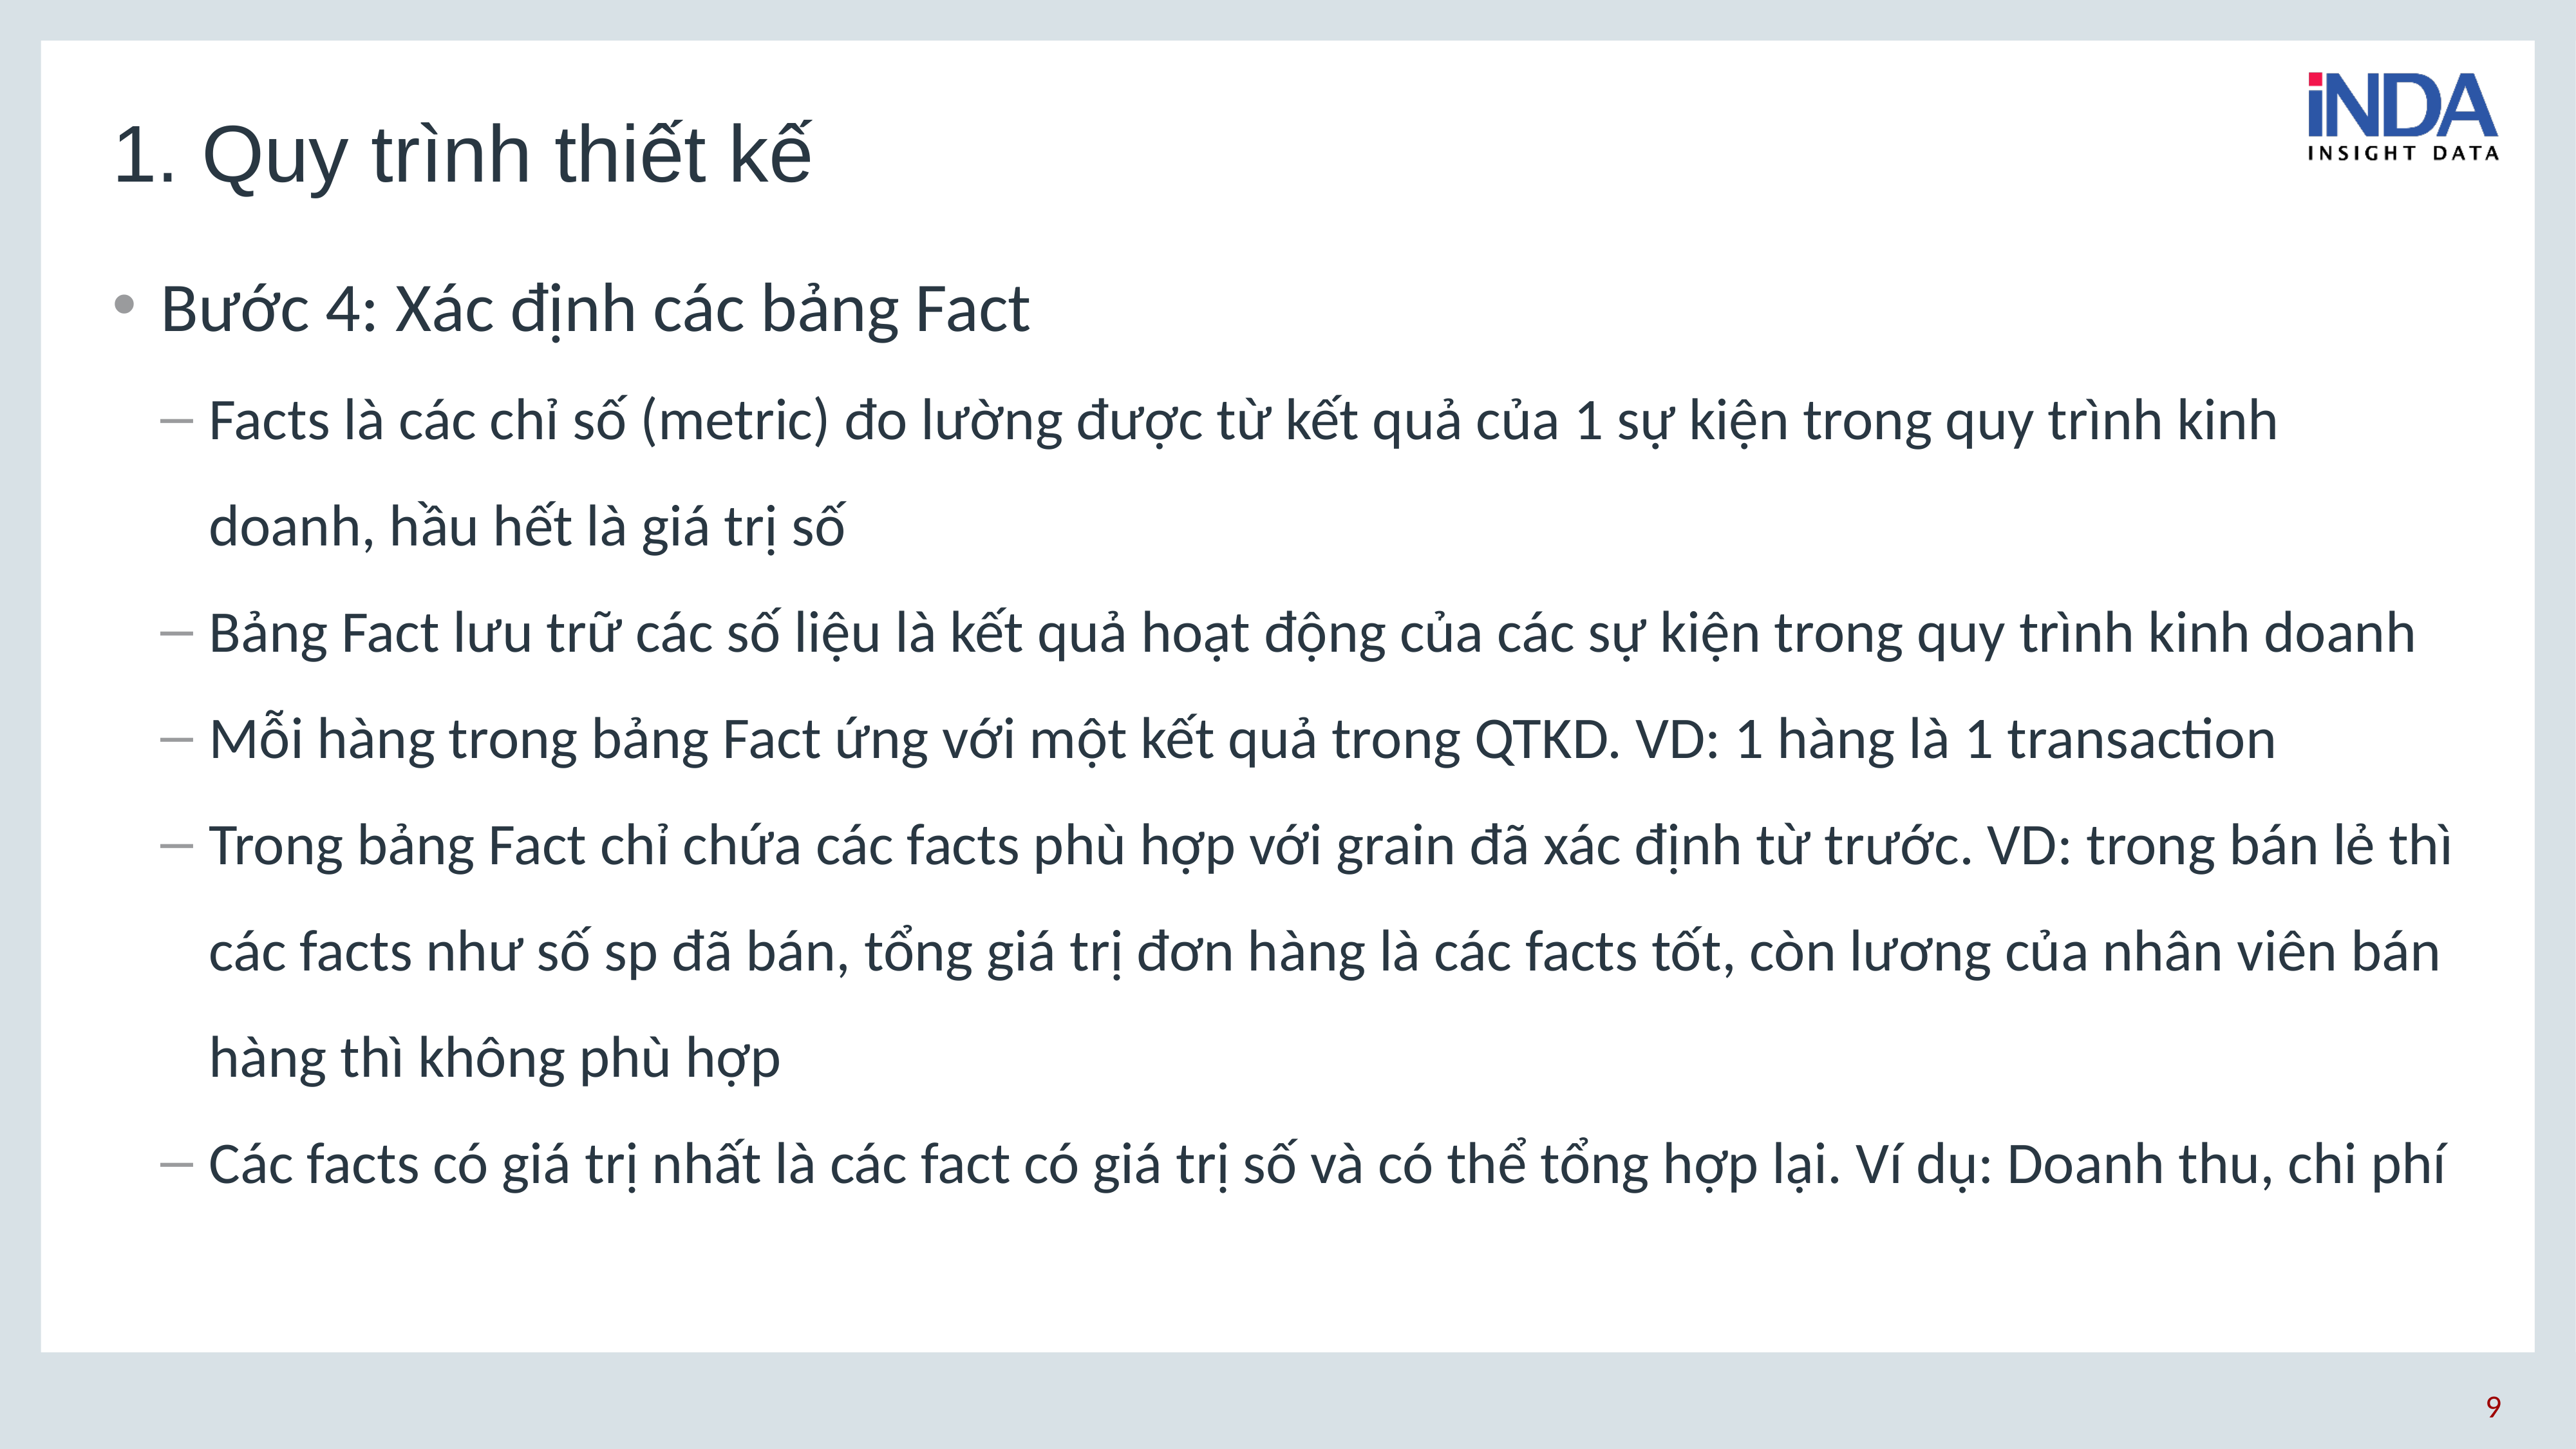

# 1. Quy trình thiết kế
Bước 4: Xác định các bảng Fact
Facts là các chỉ số (metric) đo lường được từ kết quả của 1 sự kiện trong quy trình kinh doanh, hầu hết là giá trị số
Bảng Fact lưu trữ các số liệu là kết quả hoạt động của các sự kiện trong quy trình kinh doanh
Mỗi hàng trong bảng Fact ứng với một kết quả trong QTKD. VD: 1 hàng là 1 transaction
Trong bảng Fact chỉ chứa các facts phù hợp với grain đã xác định từ trước. VD: trong bán lẻ thì các facts như số sp đã bán, tổng giá trị đơn hàng là các facts tốt, còn lương của nhân viên bán hàng thì không phù hợp
Các facts có giá trị nhất là các fact có giá trị số và có thể tổng hợp lại. Ví dụ: Doanh thu, chi phí

9